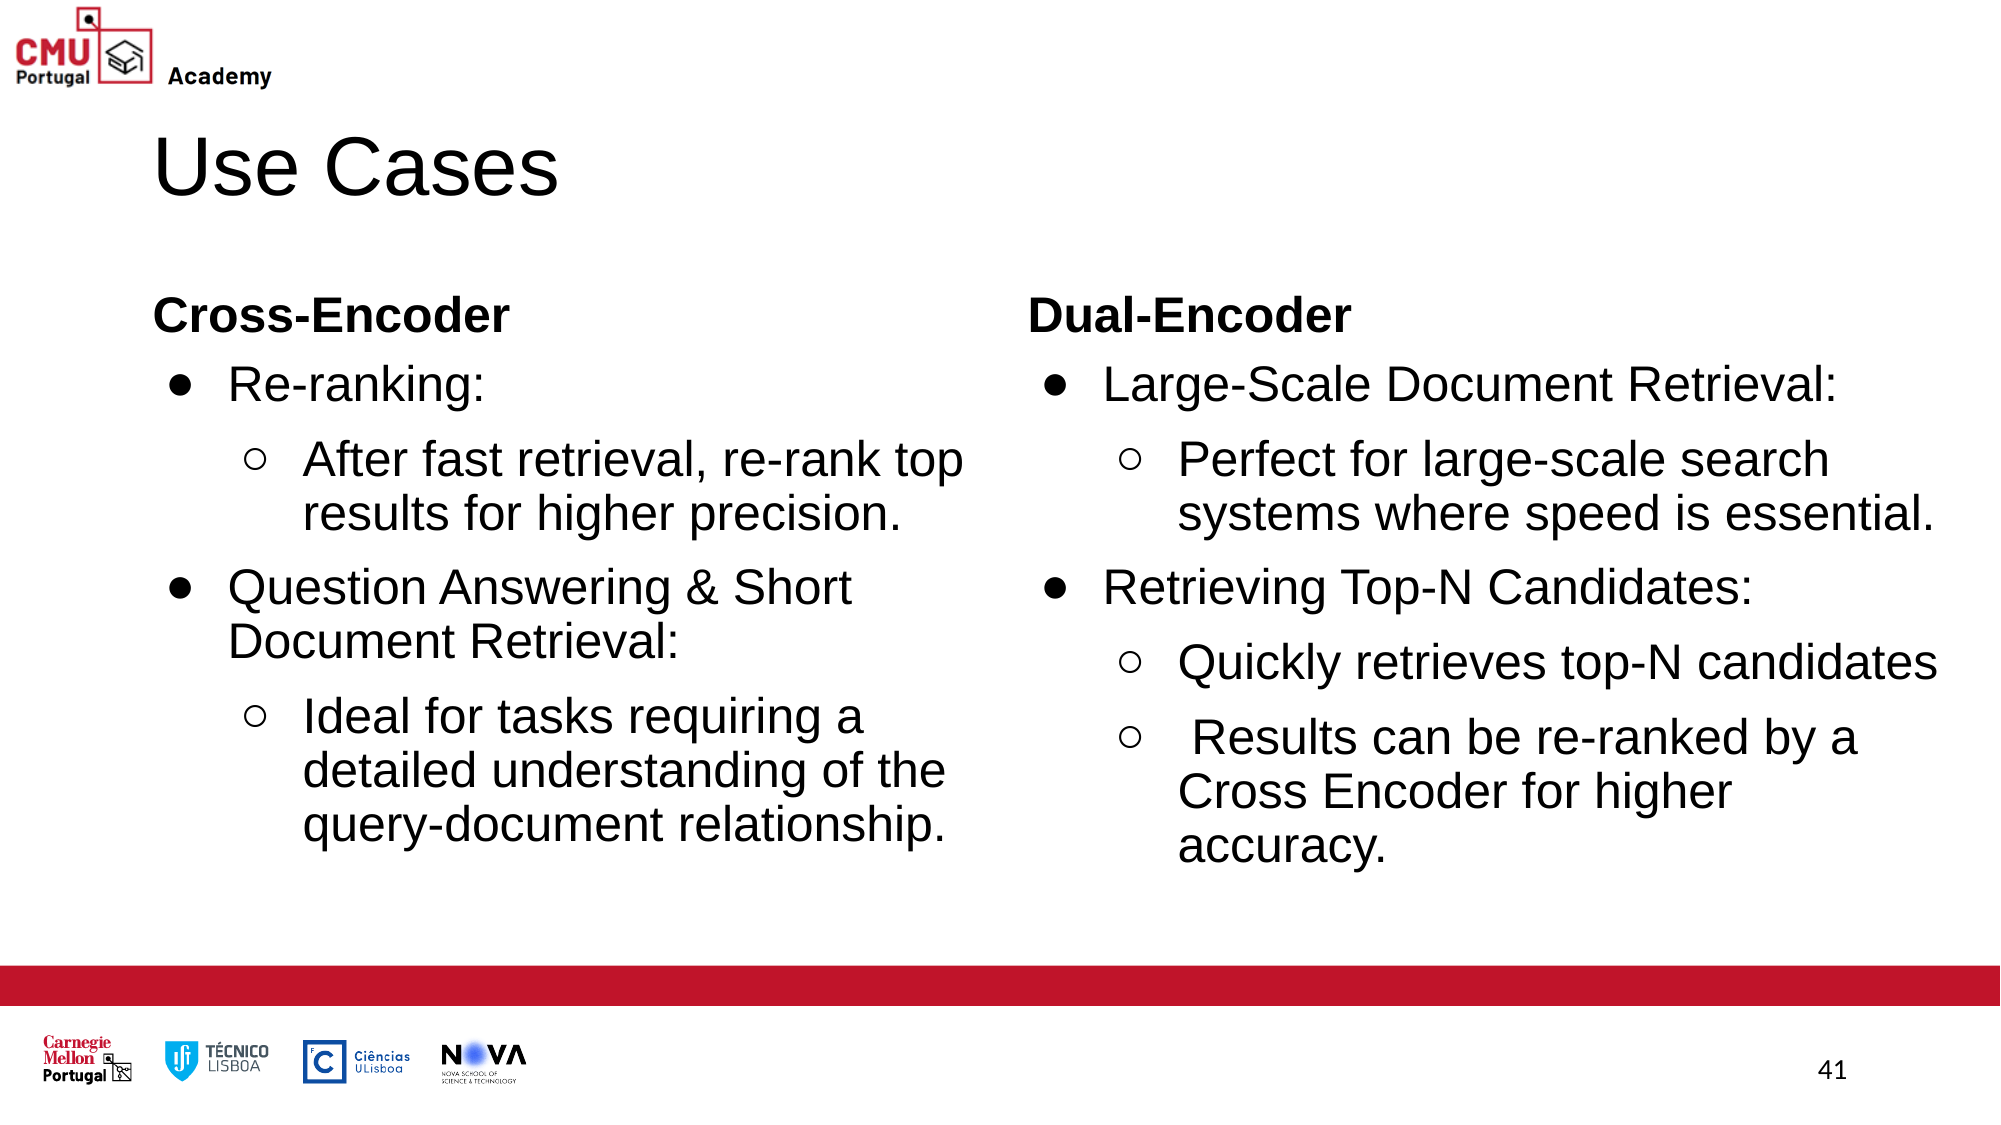

# Use Cases
Cross-Encoder
Dual-Encoder
Re-ranking:
After fast retrieval, re-rank top results for higher precision.
Question Answering & Short Document Retrieval:
Ideal for tasks requiring a detailed understanding of the query-document relationship.
Large-Scale Document Retrieval:
Perfect for large-scale search systems where speed is essential.
Retrieving Top-N Candidates:
Quickly retrieves top-N candidates
 Results can be re-ranked by a Cross Encoder for higher accuracy.
41